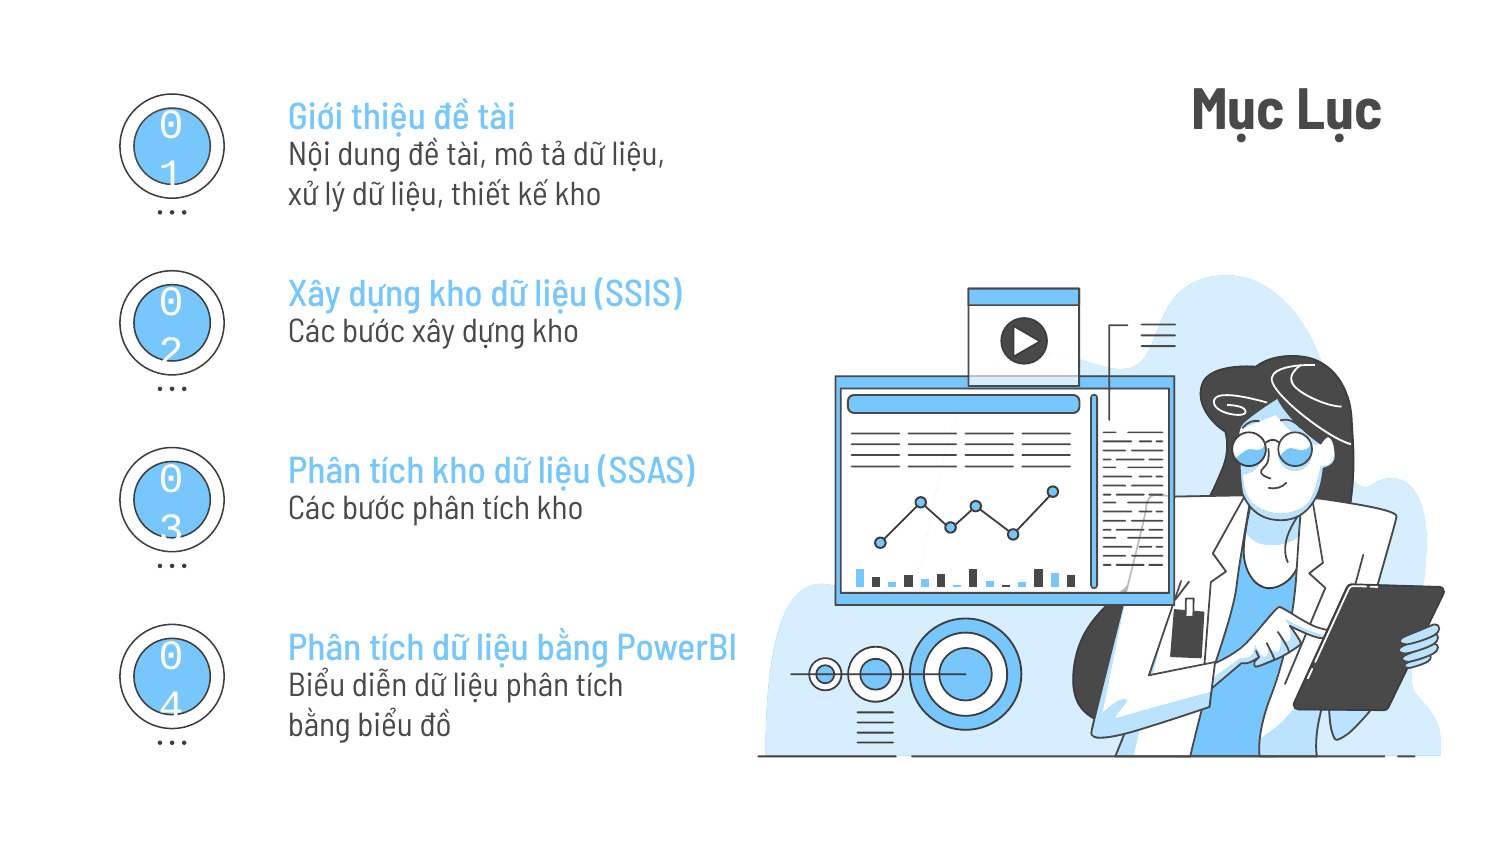

# Mục Lục
Giới thiệu đề tài

Nội dung đề tài, mô tả dữ liệu, xử lý dữ liệu, thiết kế kho
01
Xây dựng kho dữ liệu (SSIS)

Các bước xây dựng kho
02
Phân tích kho dữ liệu (SSAS)

Các bước phân tích kho
03
Phân tích dữ liệu bằng PowerBI

Biểu diễn dữ liệu phân tích bằng biểu đồ
04